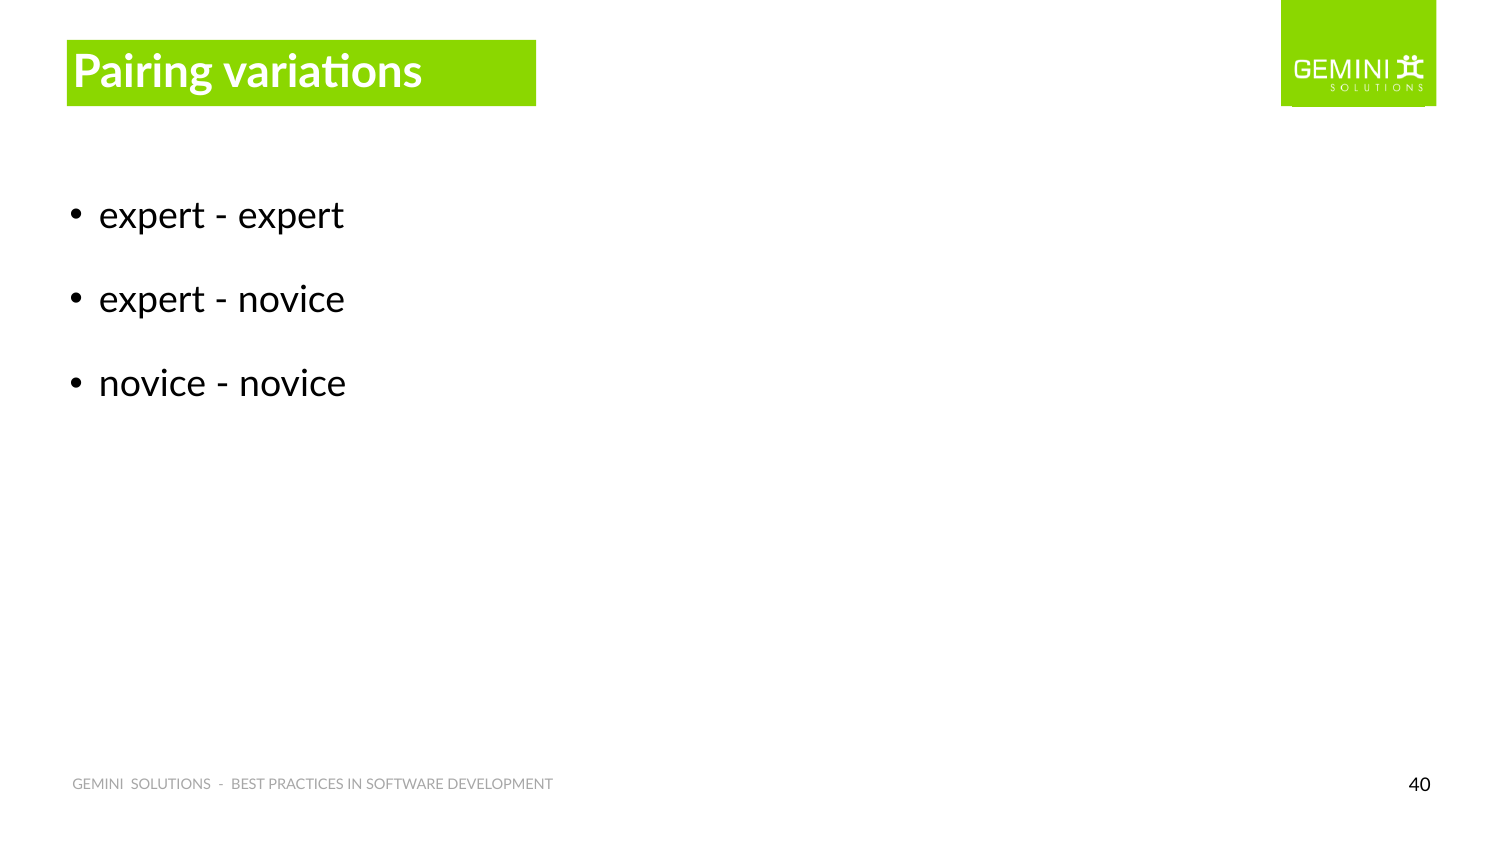

# Pairing variations
expert - expert
expert - novice
novice - novice
40
GEMINI  SOLUTIONS  -  DEVELOPMENT FUNDAMENTALS